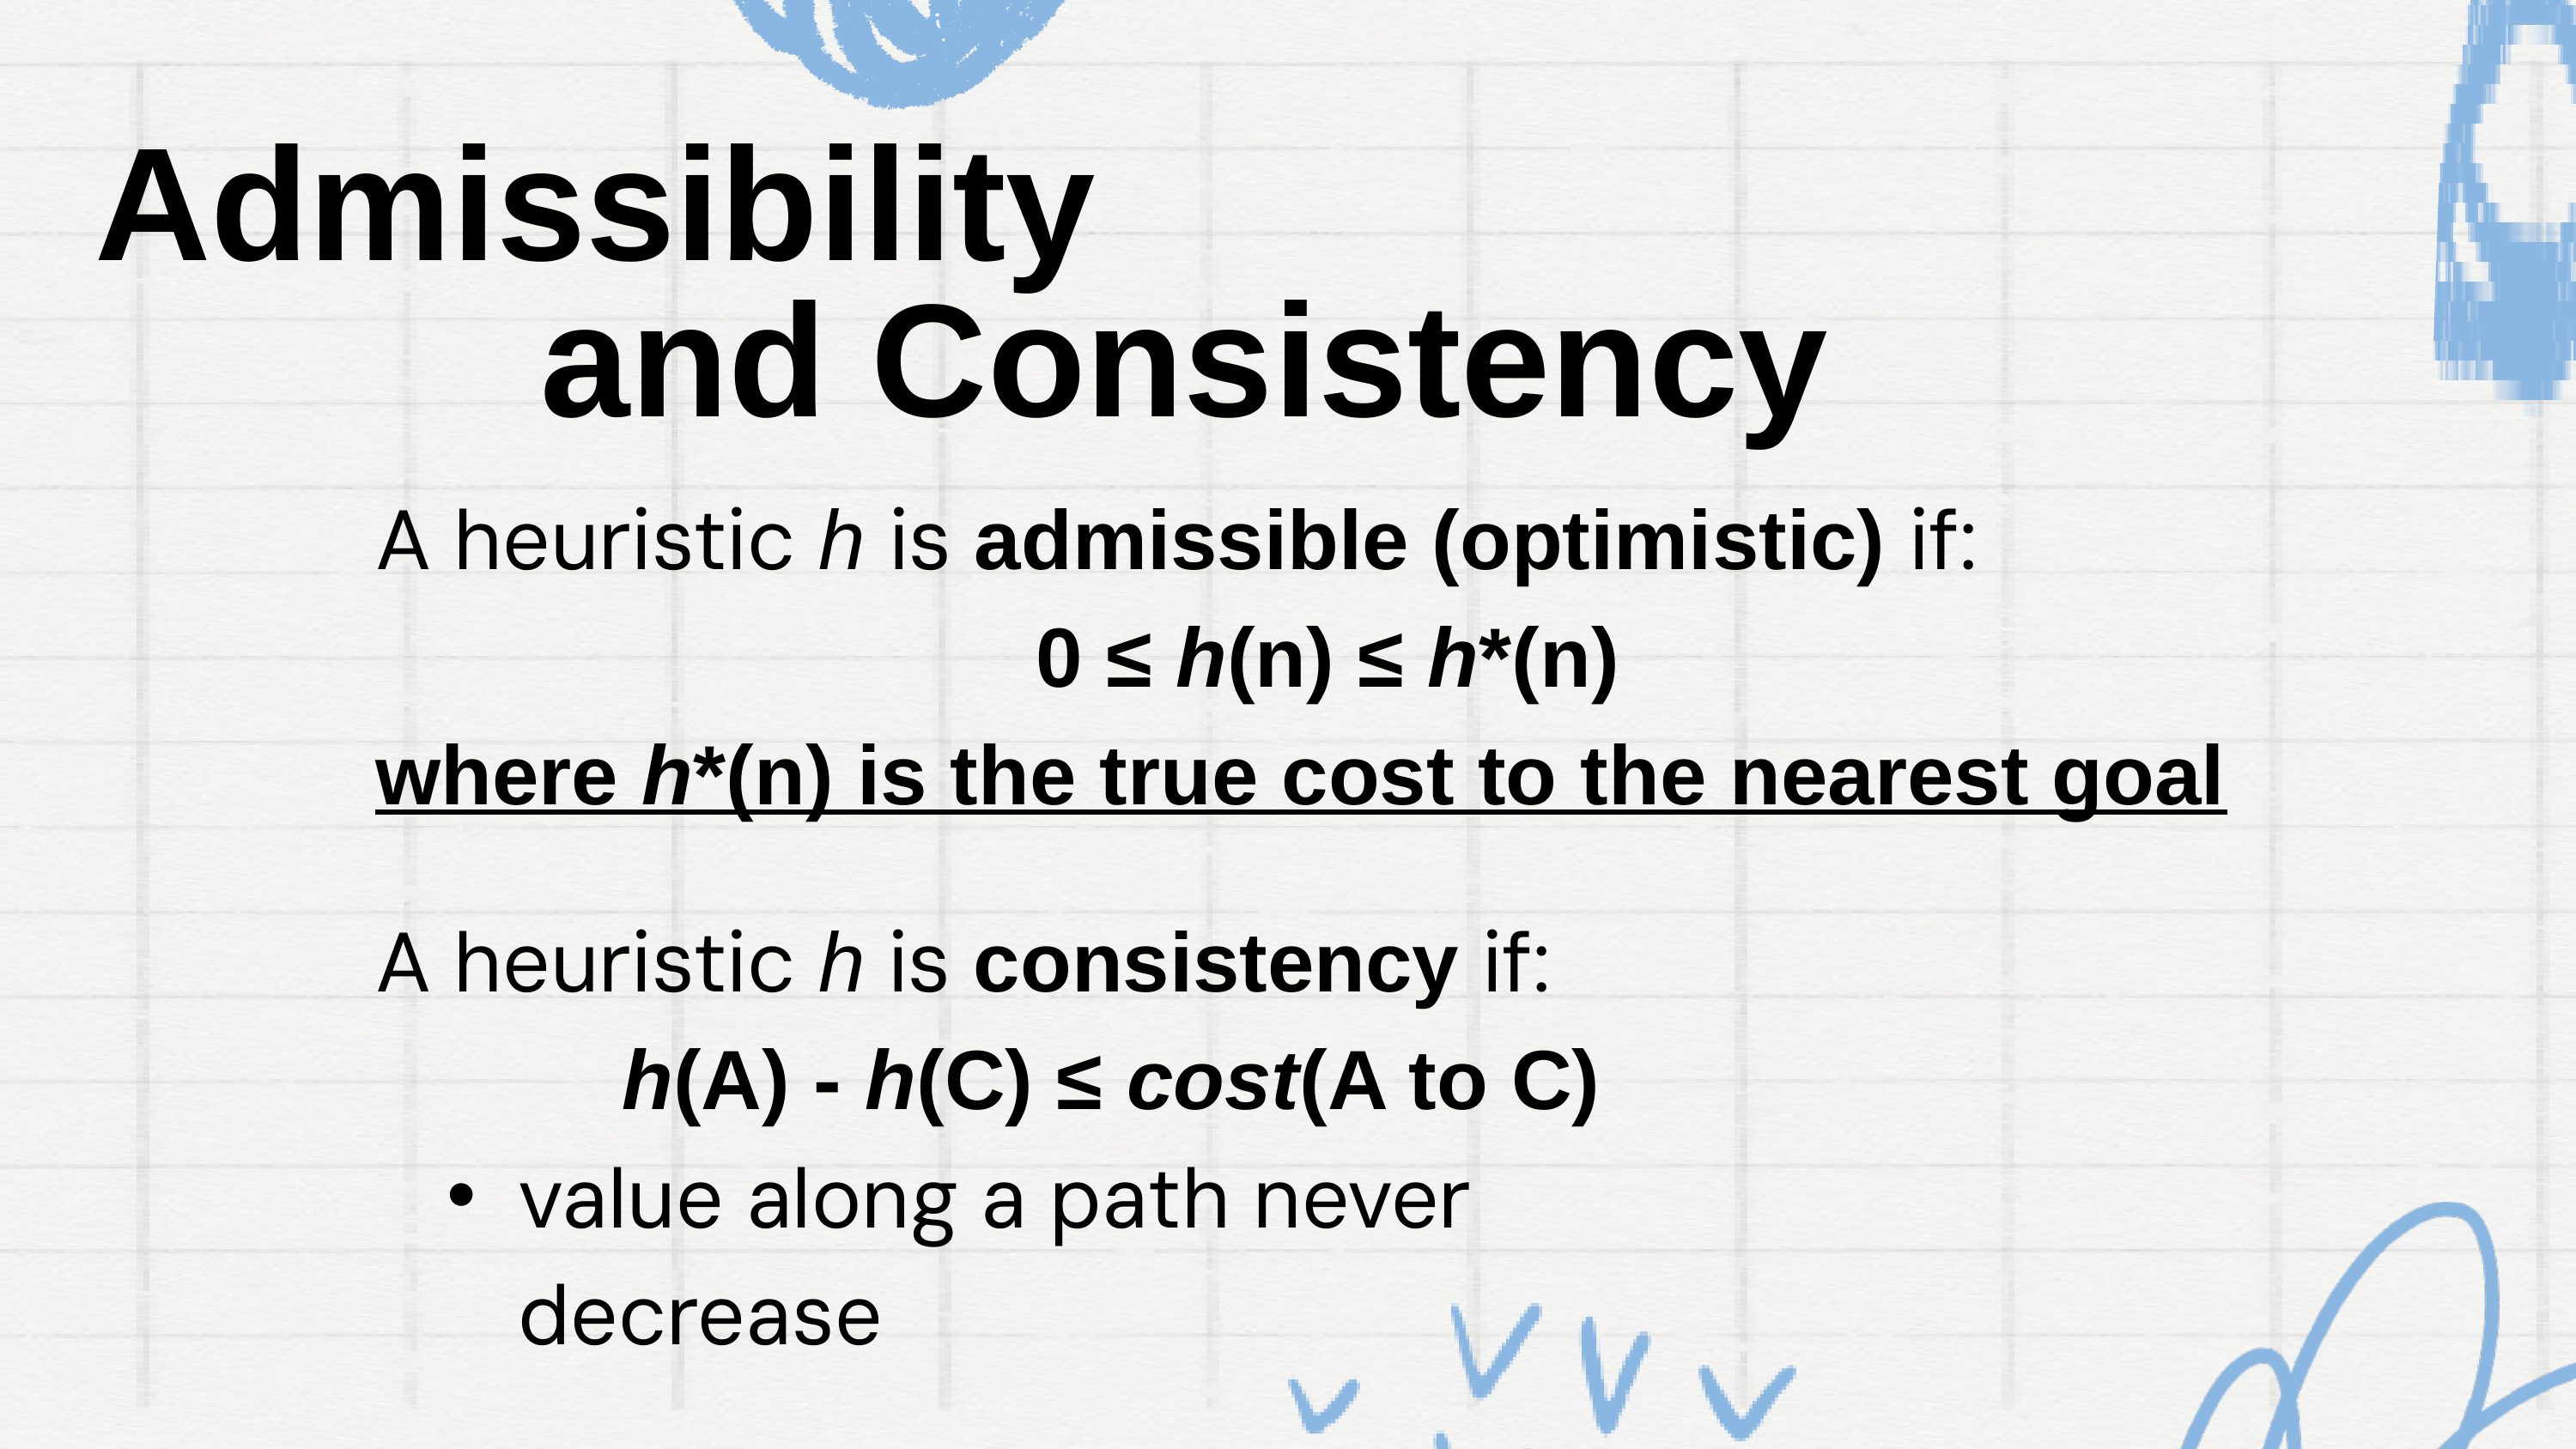

Admissibility
          and Consistency
A heuristic h is admissible (optimistic) if:
0 ≤ h(n) ≤ h*(n)
where h*(n) is the true cost to the nearest goal

A heuristic h is consistency if:
h(A) - h(C) ≤ cost(A to C)
value along a path never decrease